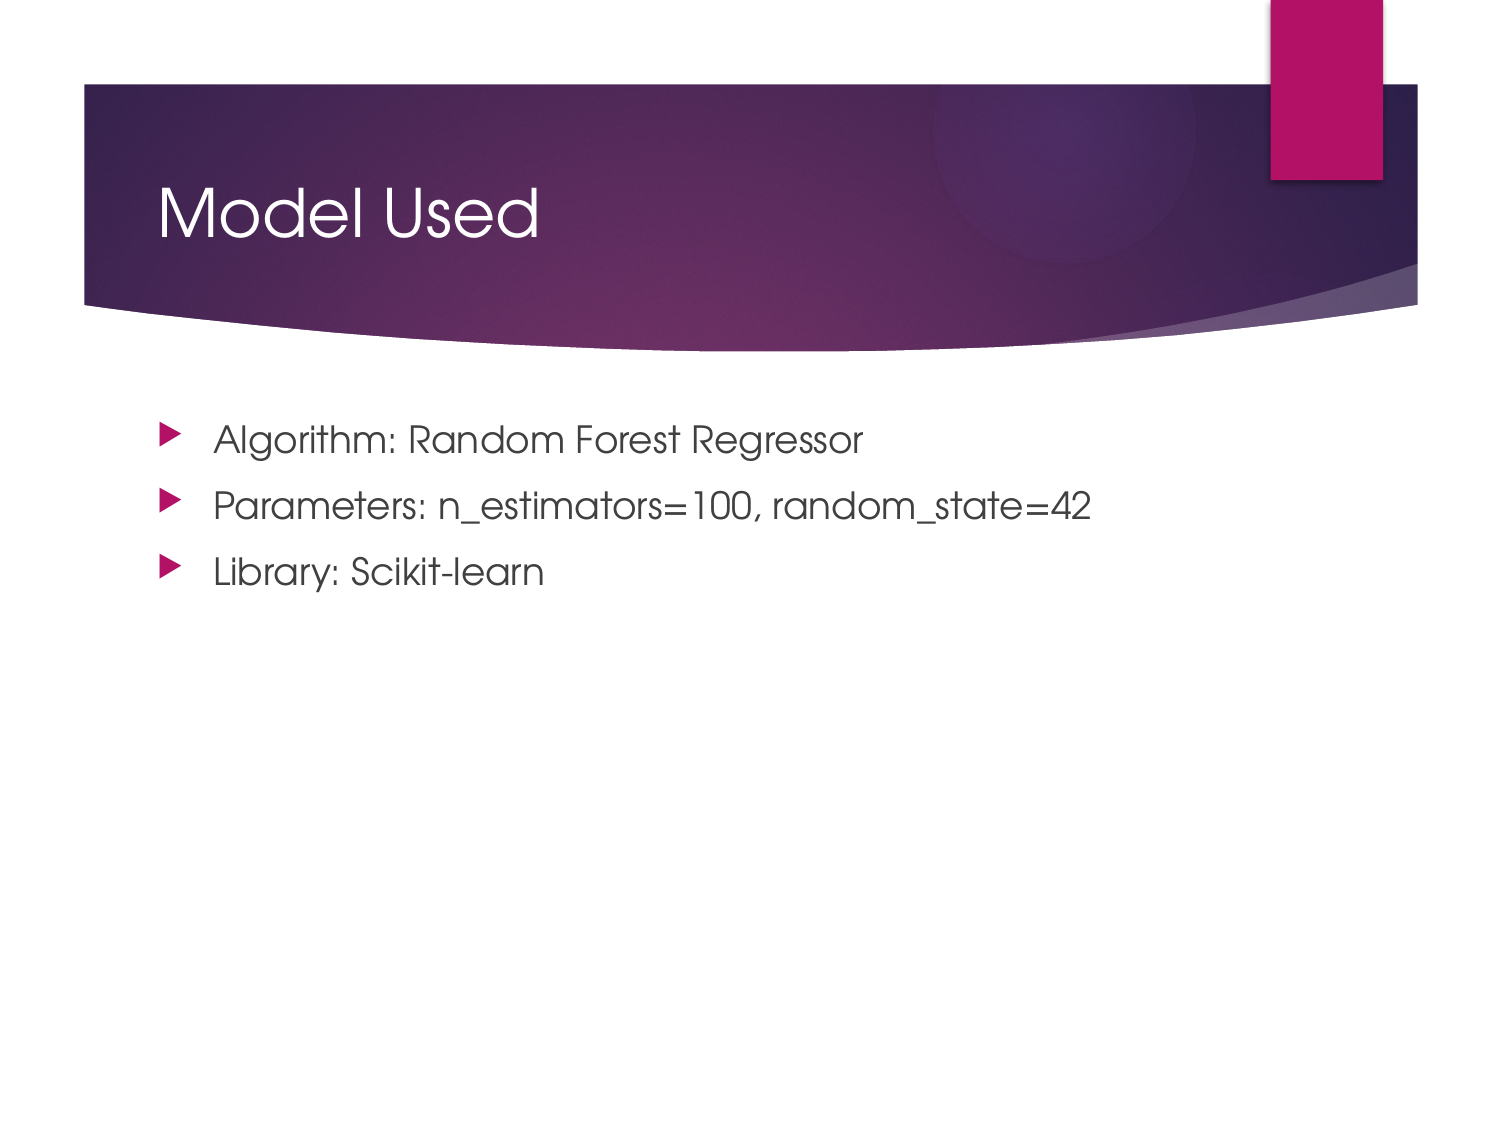

# Model Used
Algorithm: Random Forest Regressor
Parameters: n_estimators=100, random_state=42
Library: Scikit-learn